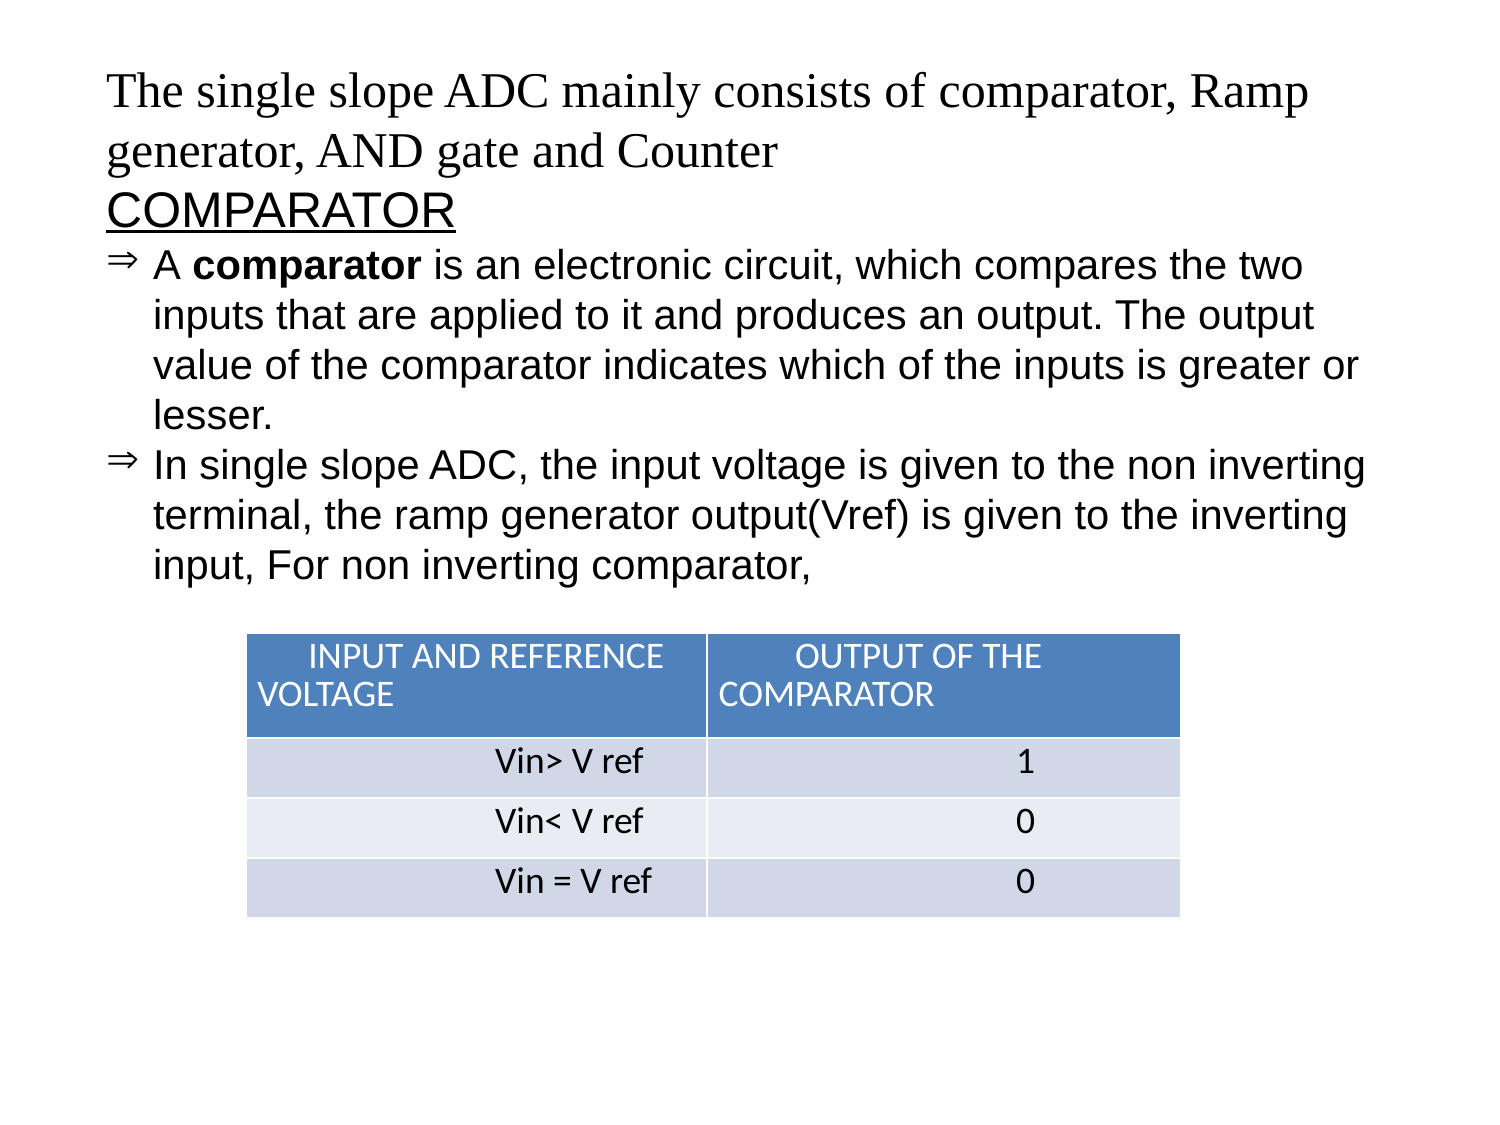

The single slope ADC mainly consists of comparator, Ramp generator, AND gate and Counter
COMPARATOR
A comparator is an electronic circuit, which compares the two inputs that are applied to it and produces an output. The output value of the comparator indicates which of the inputs is greater or lesser.
In single slope ADC, the input voltage is given to the non inverting terminal, the ramp generator output(Vref) is given to the inverting input, For non inverting comparator,

| INPUT AND REFERENCE VOLTAGE | OUTPUT OF THE COMPARATOR |
| --- | --- |
| Vin> V ref | 1 |
| Vin< V ref | 0 |
| Vin = V ref | 0 |